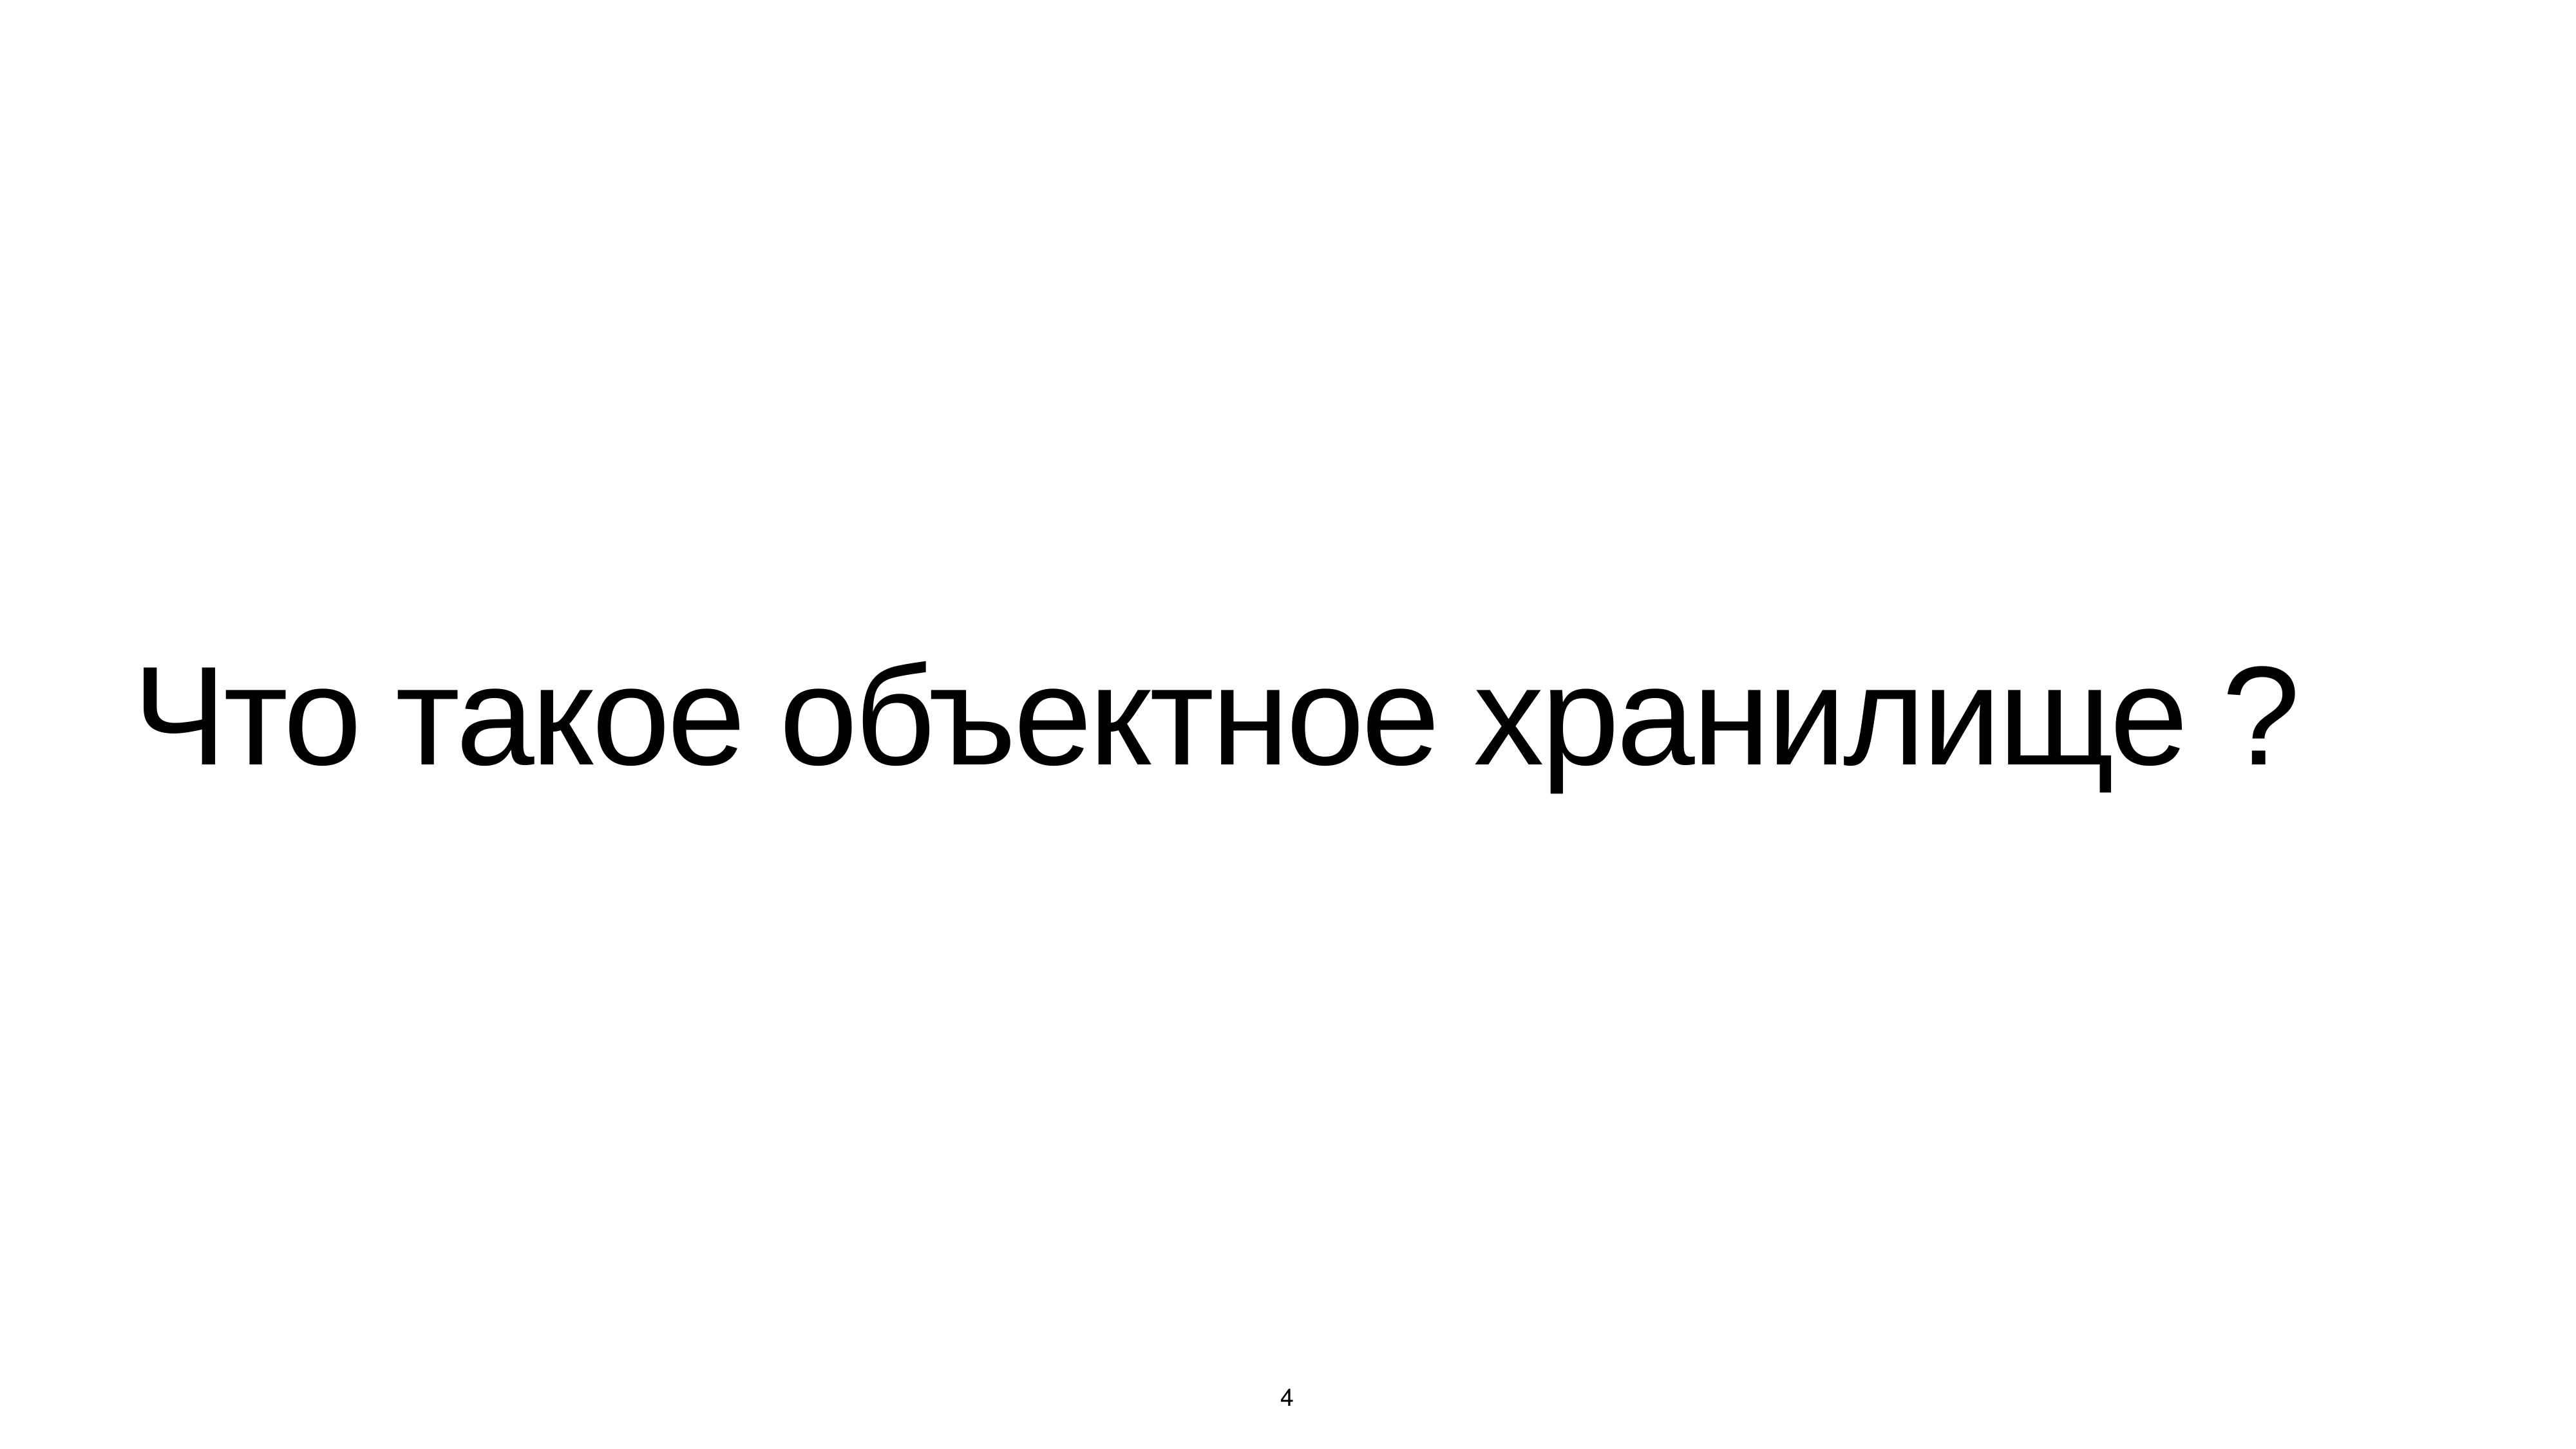

# Что такое объектное хранилище ?
4